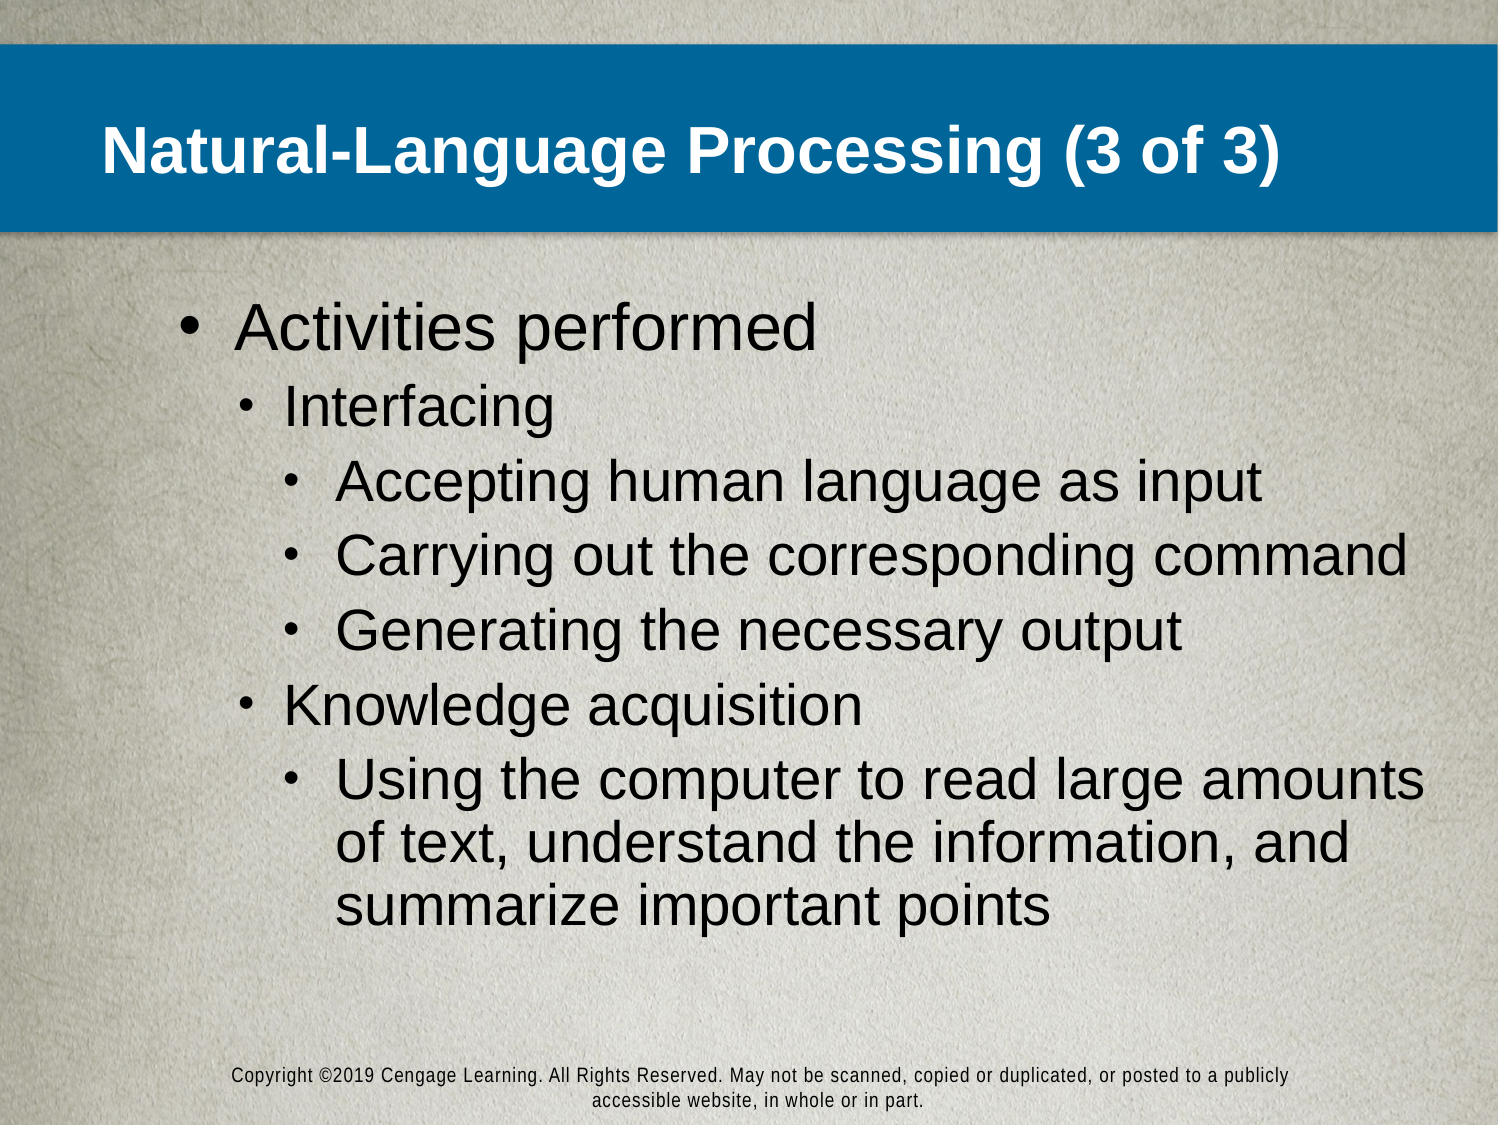

# Natural-Language Processing (3 of 3)
Activities performed
Interfacing
Accepting human language as input
Carrying out the corresponding command
Generating the necessary output
Knowledge acquisition
Using the computer to read large amounts of text, understand the information, and summarize important points